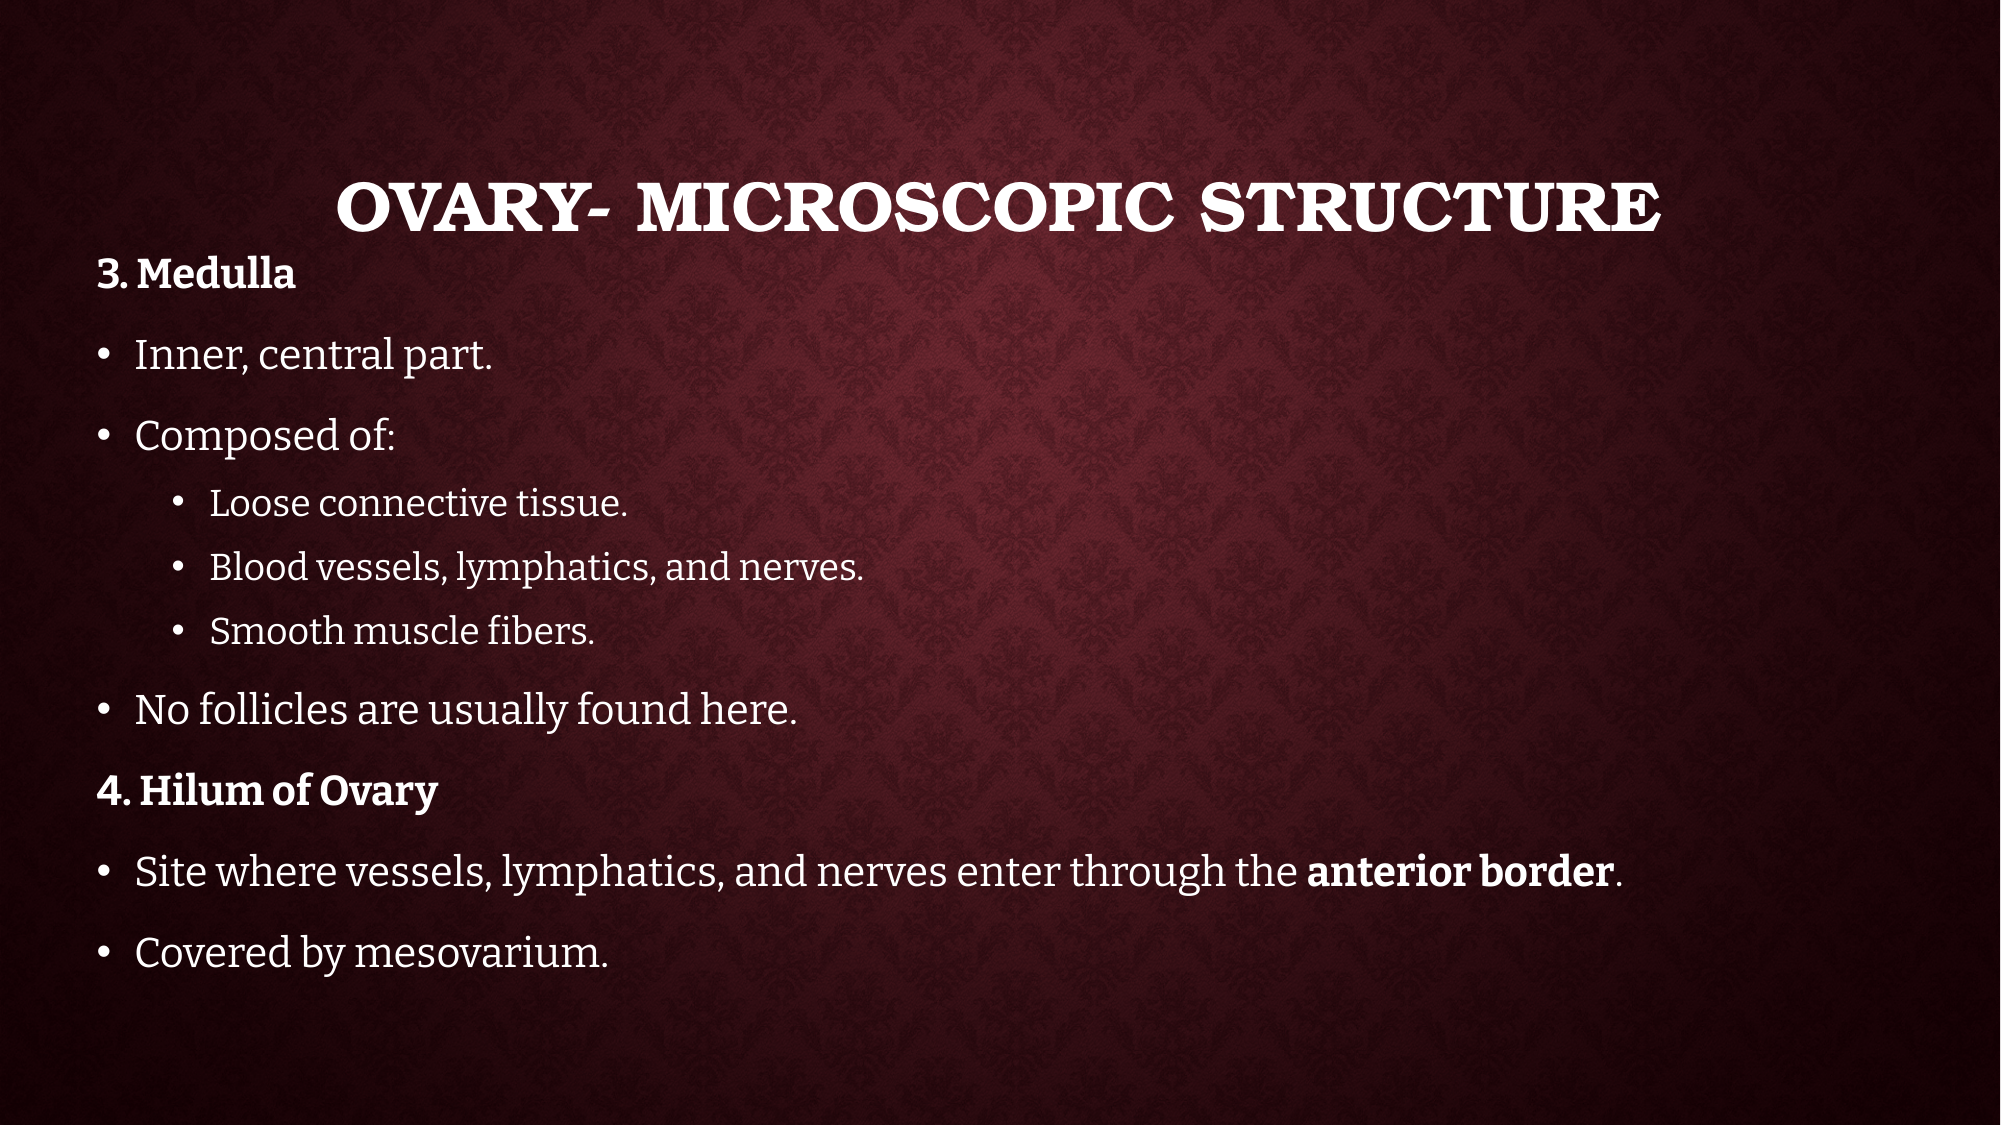

# Ovary- microscopic structure
3. Medulla
Inner, central part.
Composed of:
Loose connective tissue.
Blood vessels, lymphatics, and nerves.
Smooth muscle fibers.
No follicles are usually found here.
4. Hilum of Ovary
Site where vessels, lymphatics, and nerves enter through the anterior border.
Covered by mesovarium.